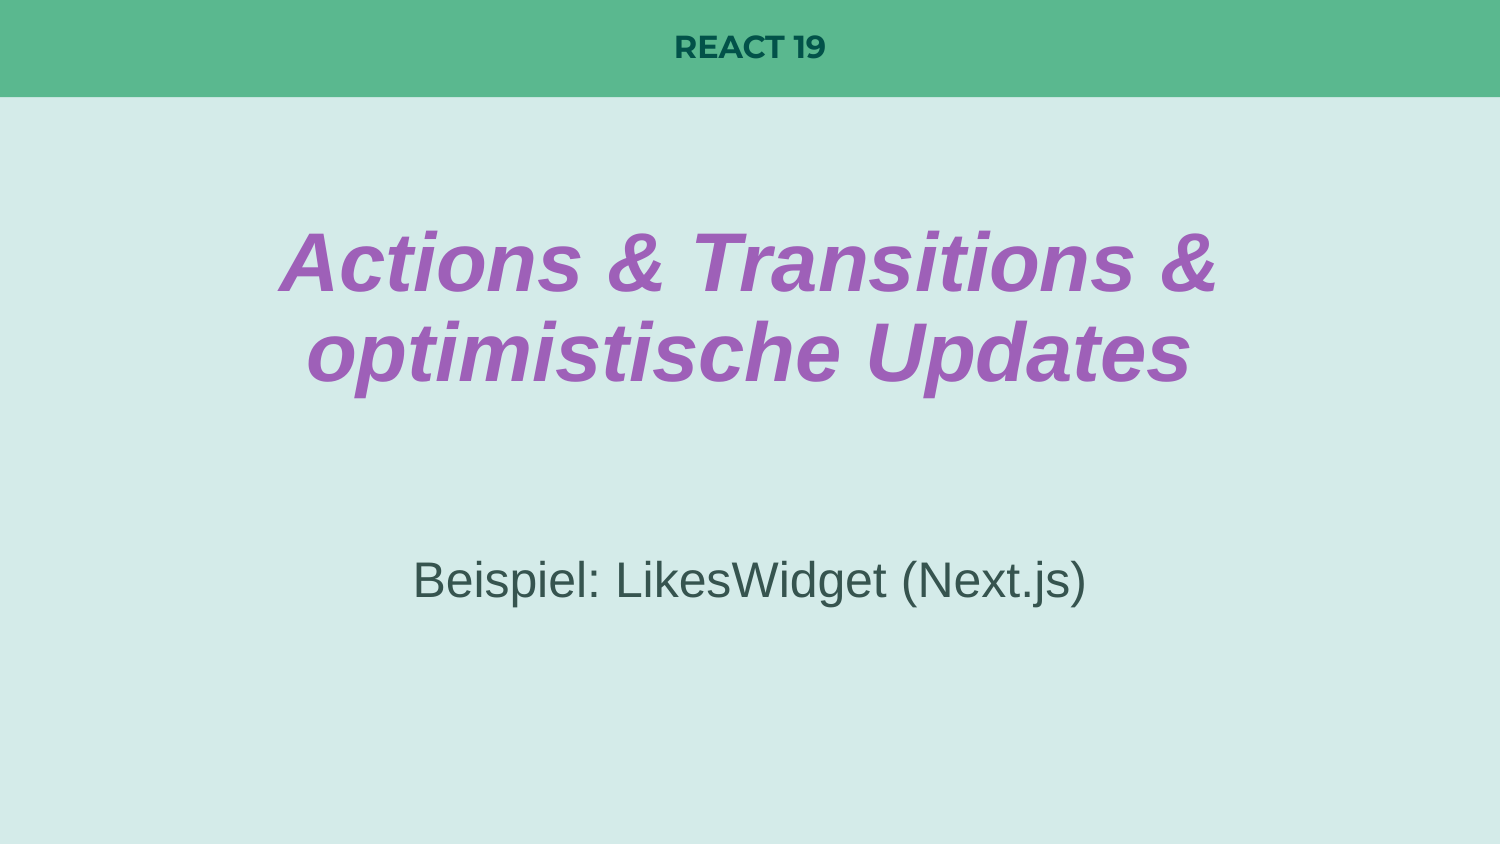

# React 19

Actions & Transitions & optimistische Updates

Beispiel: LikesWidget (Next.js)